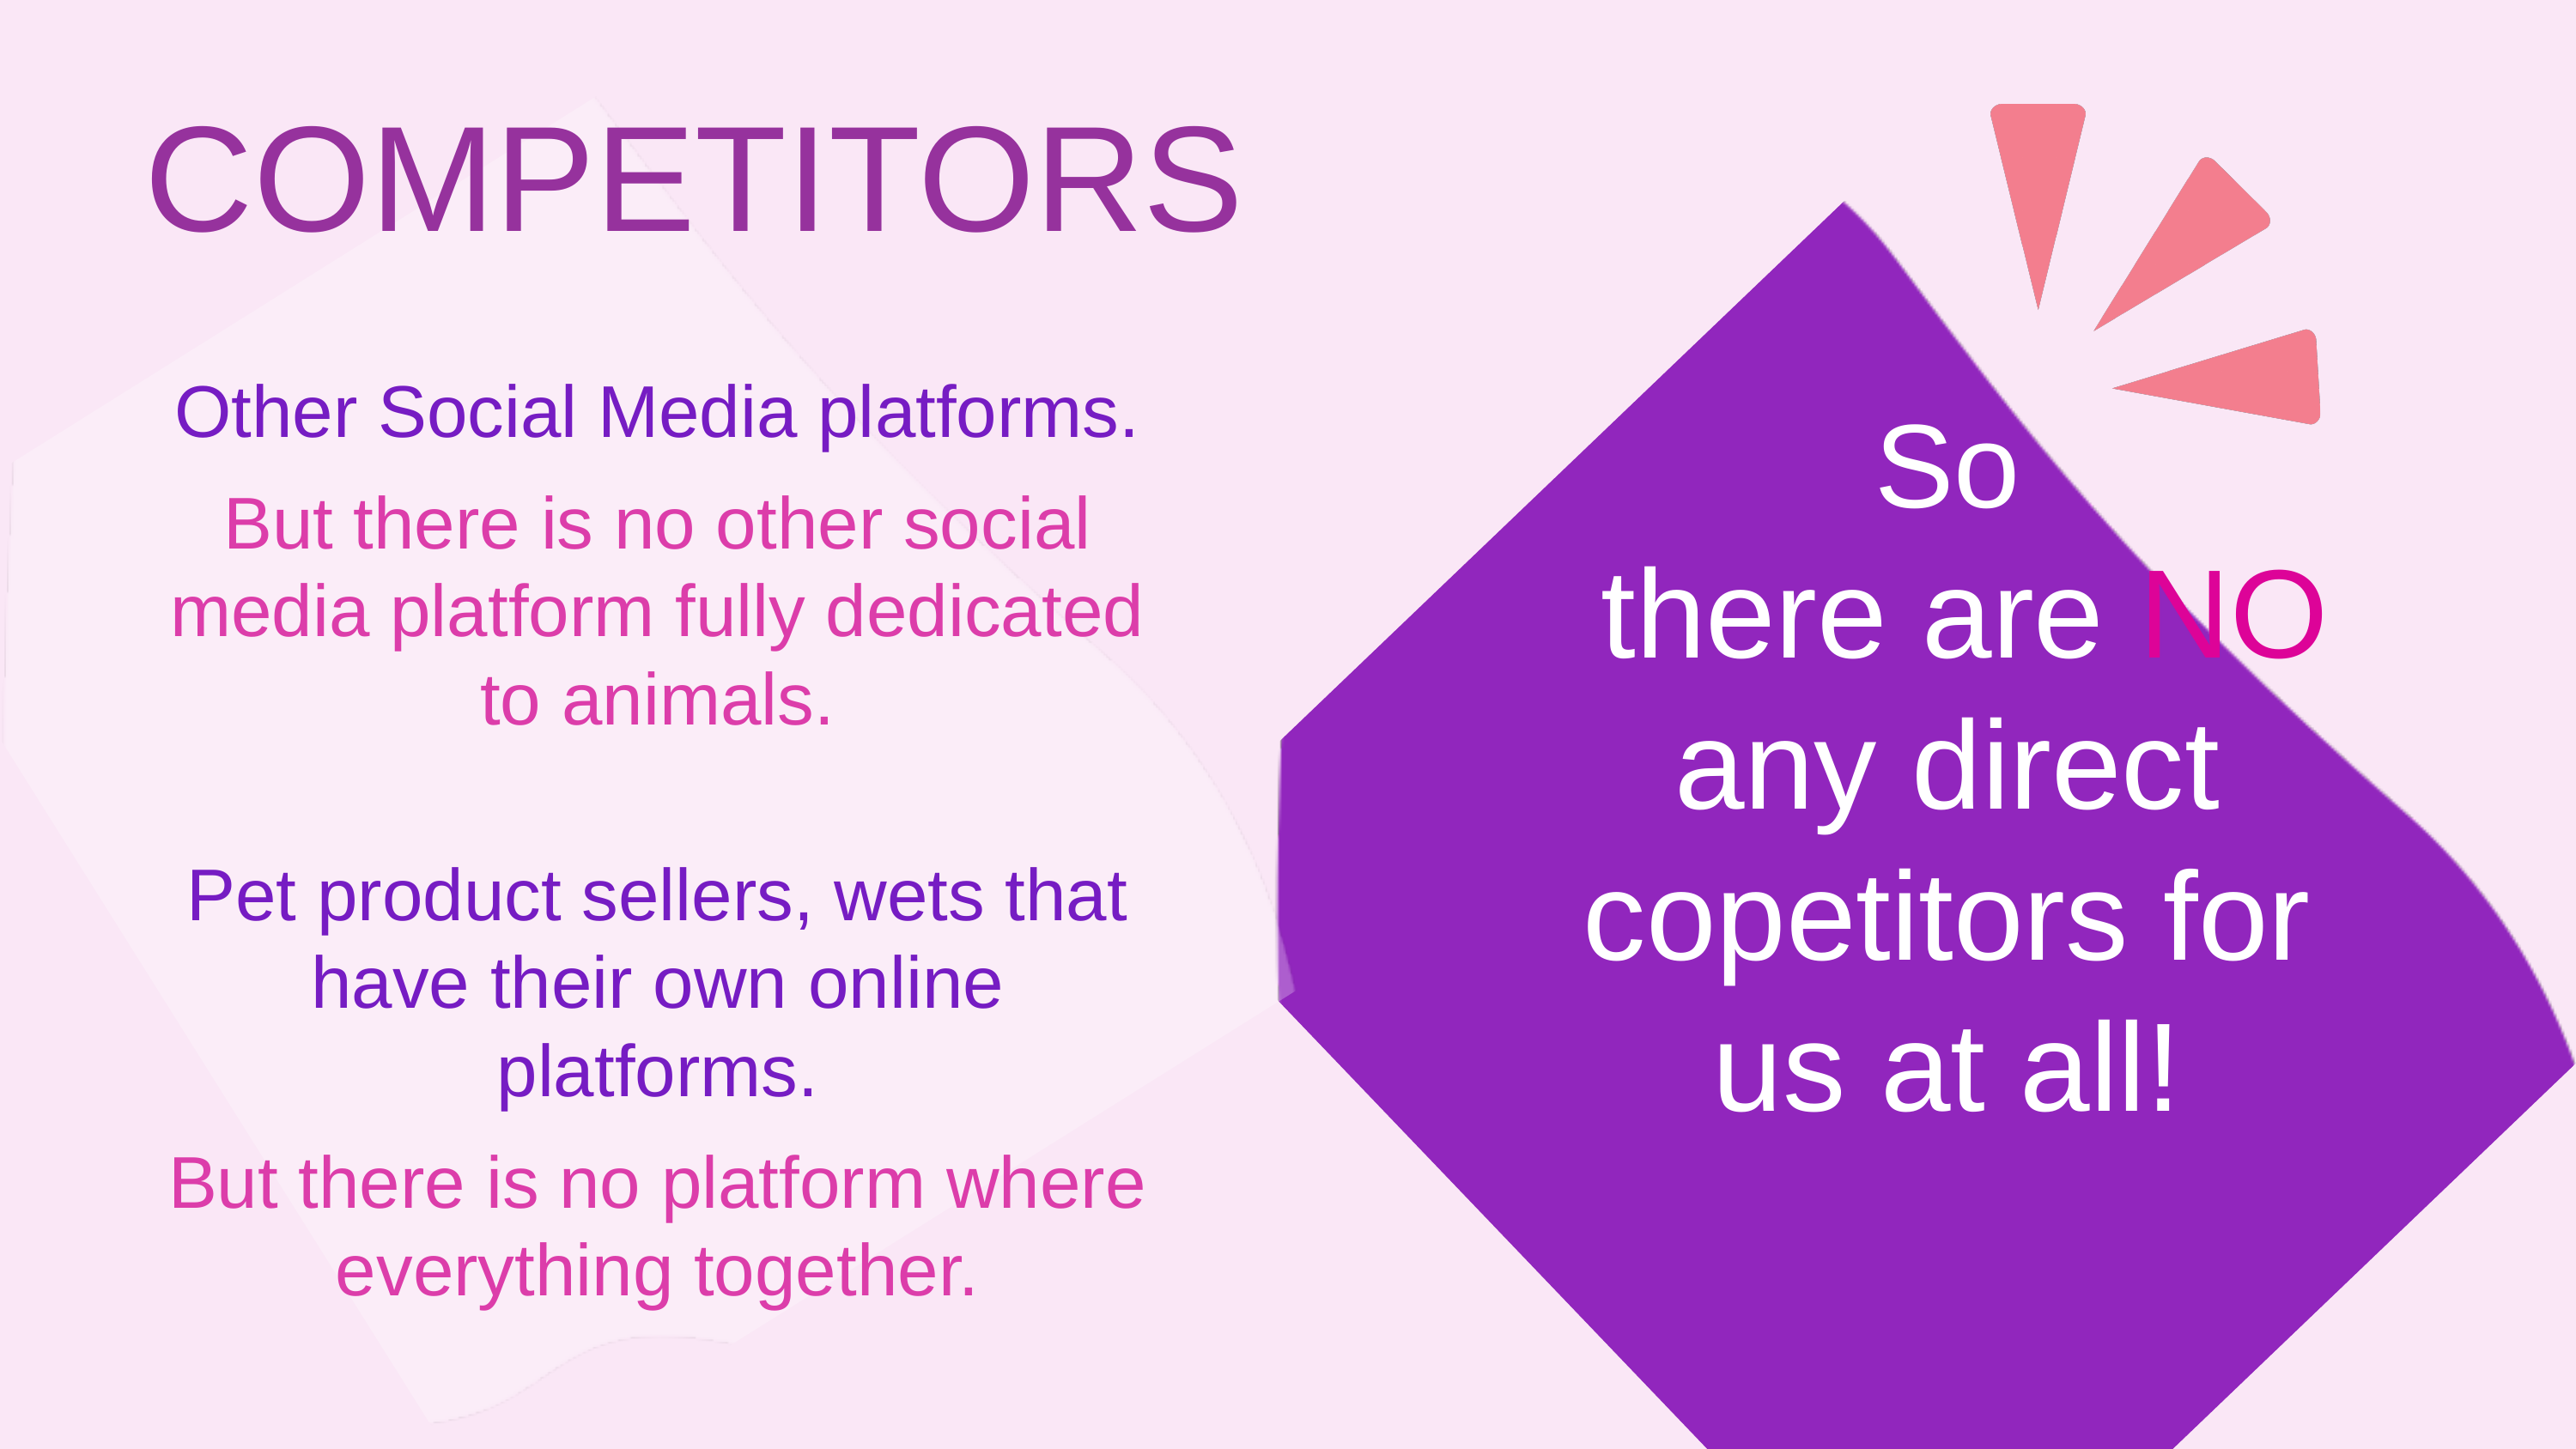

COMPETITORS

Other Social Media platforms.

But there is no other social media platform fully dedicated to animals.
So
 there are NO any direct copetitors for us at all!
Pet product sellers, wets that have their own online platforms.

But there is no platform where everything together.